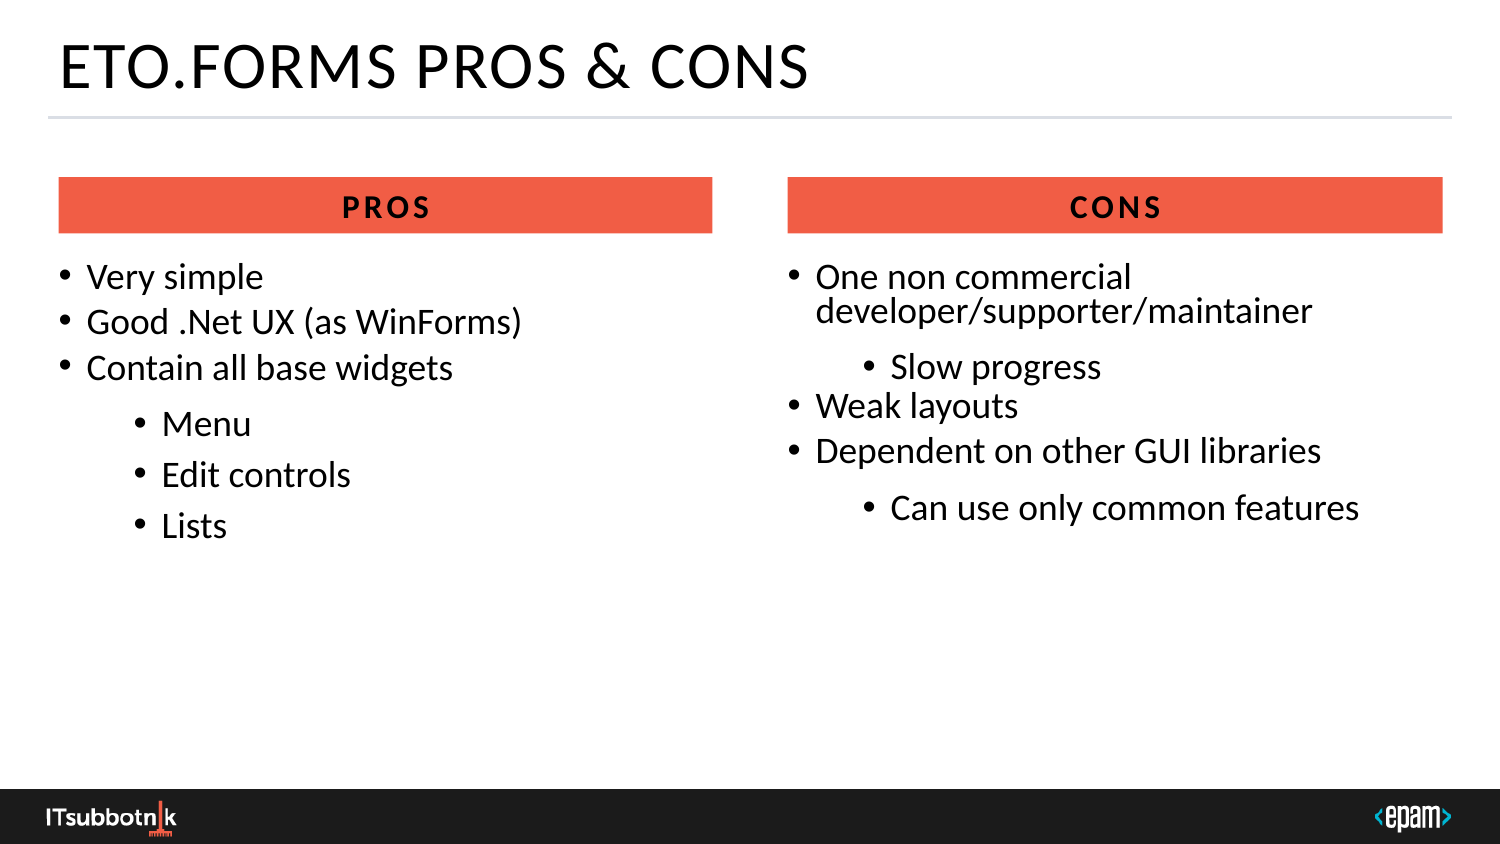

# ETO.Forms Pros & Cons
Pros
Cons
Very simple
Good .Net UX (as WinForms)
Contain all base widgets
Menu
Edit controls
Lists
One non commercial developer/supporter/maintainer
Slow progress
Weak layouts
Dependent on other GUI libraries
Can use only common features